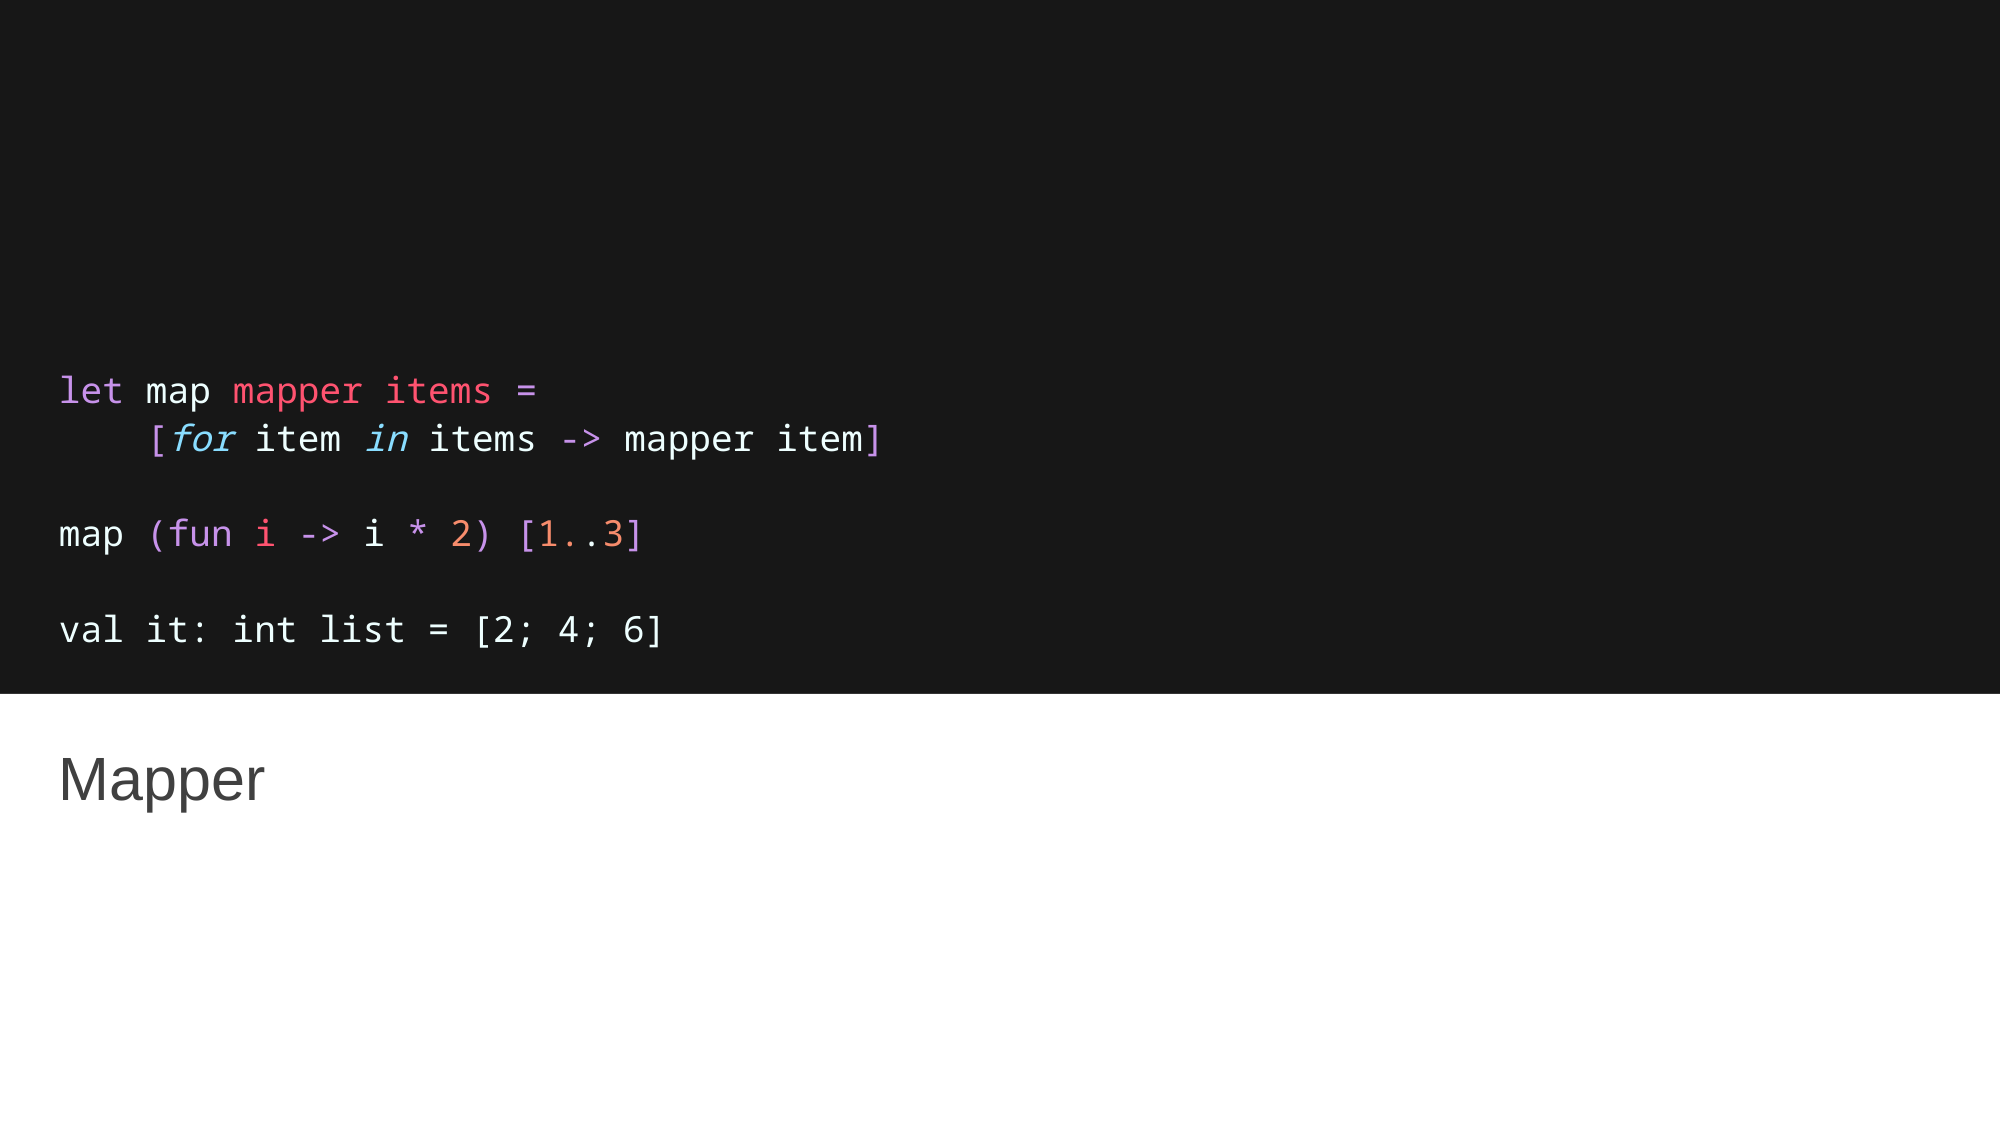

let map mapper items =
    [for item in items -> mapper item]
map (fun i -> i * 2) [1..3]

val it: int list = [2; 4; 6]
# Mapper